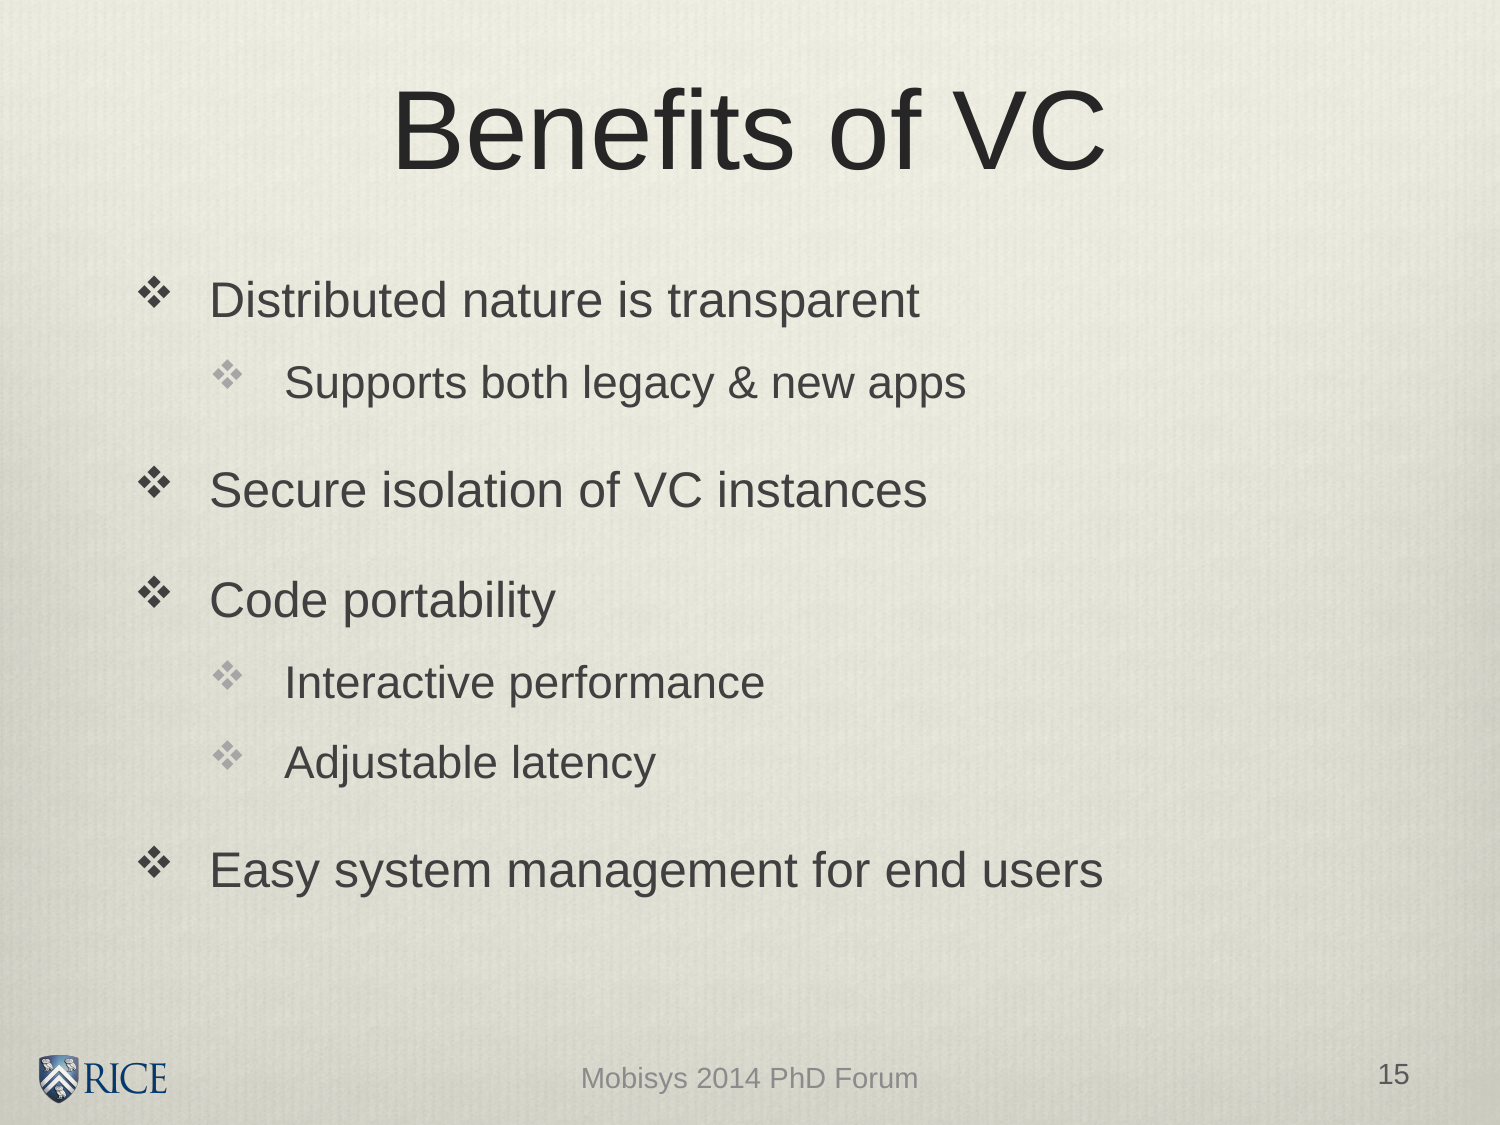

# Benefits of VC
Distributed nature is transparent
Supports both legacy & new apps
Secure isolation of VC instances
Code portability
Interactive performance
Adjustable latency
Easy system management for end users
15
Mobisys 2014 PhD Forum